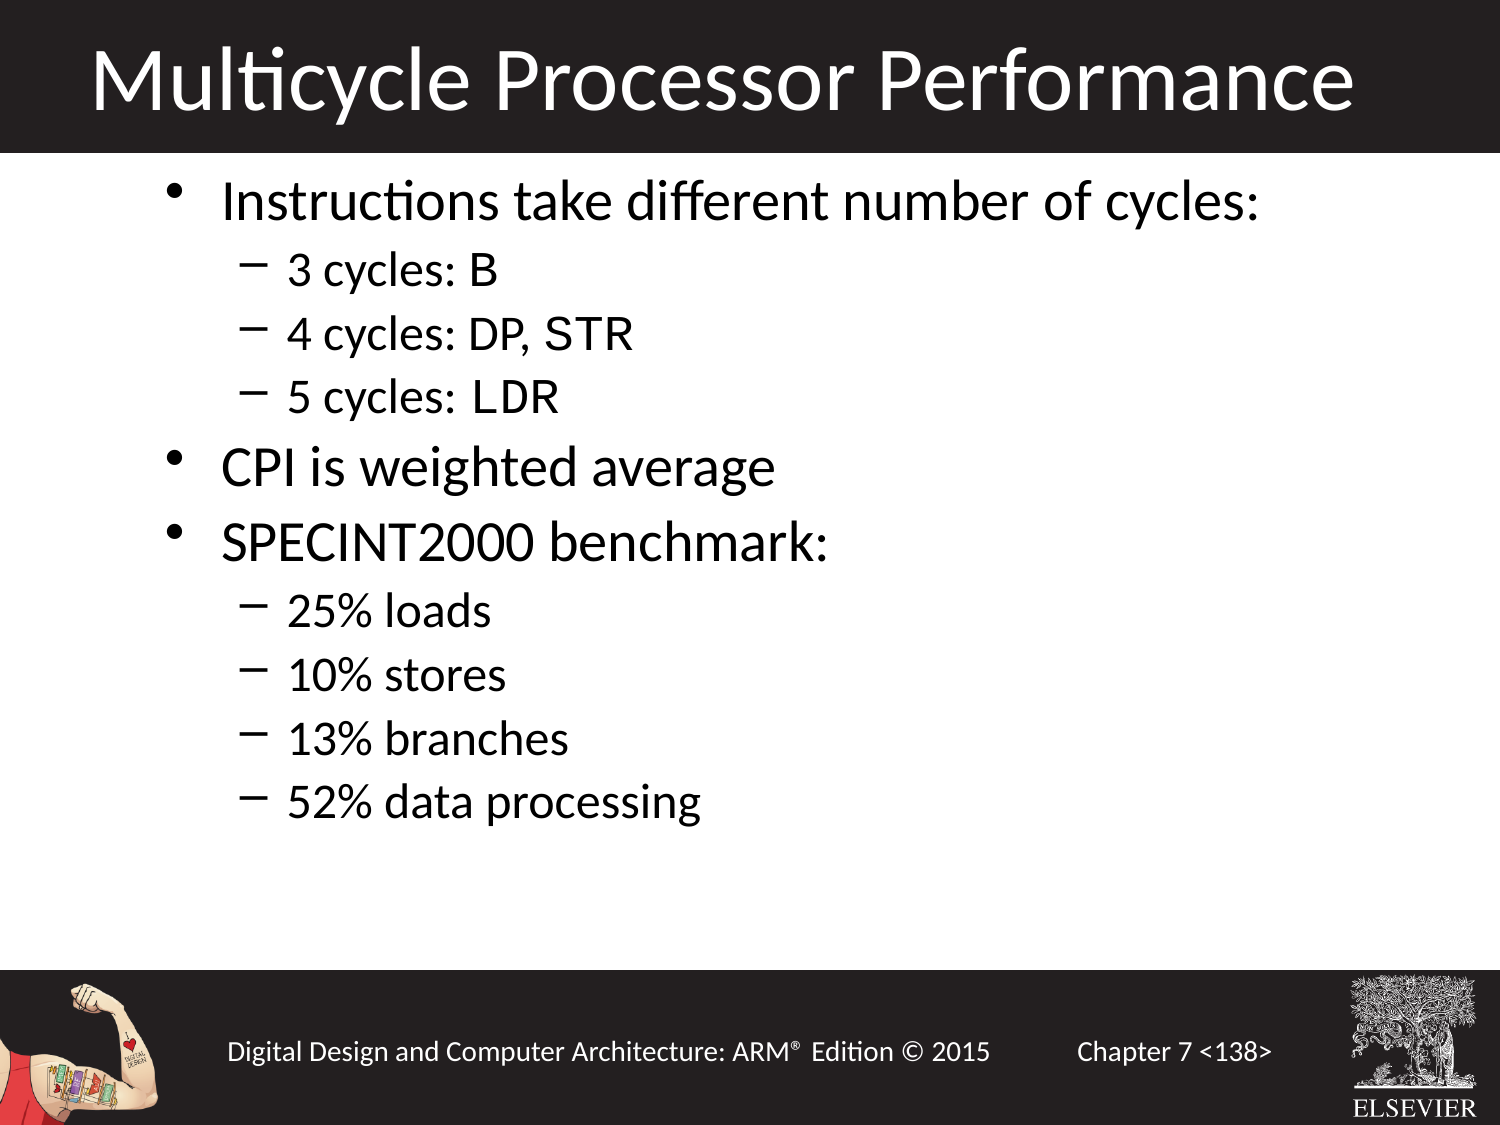

Multicycle Processor Performance
Instructions take different number of cycles:
3 cycles: B
4 cycles: DP, STR
5 cycles: LDR
CPI is weighted average
SPECINT2000 benchmark:
25% loads
10% stores
13% branches
52% data processing